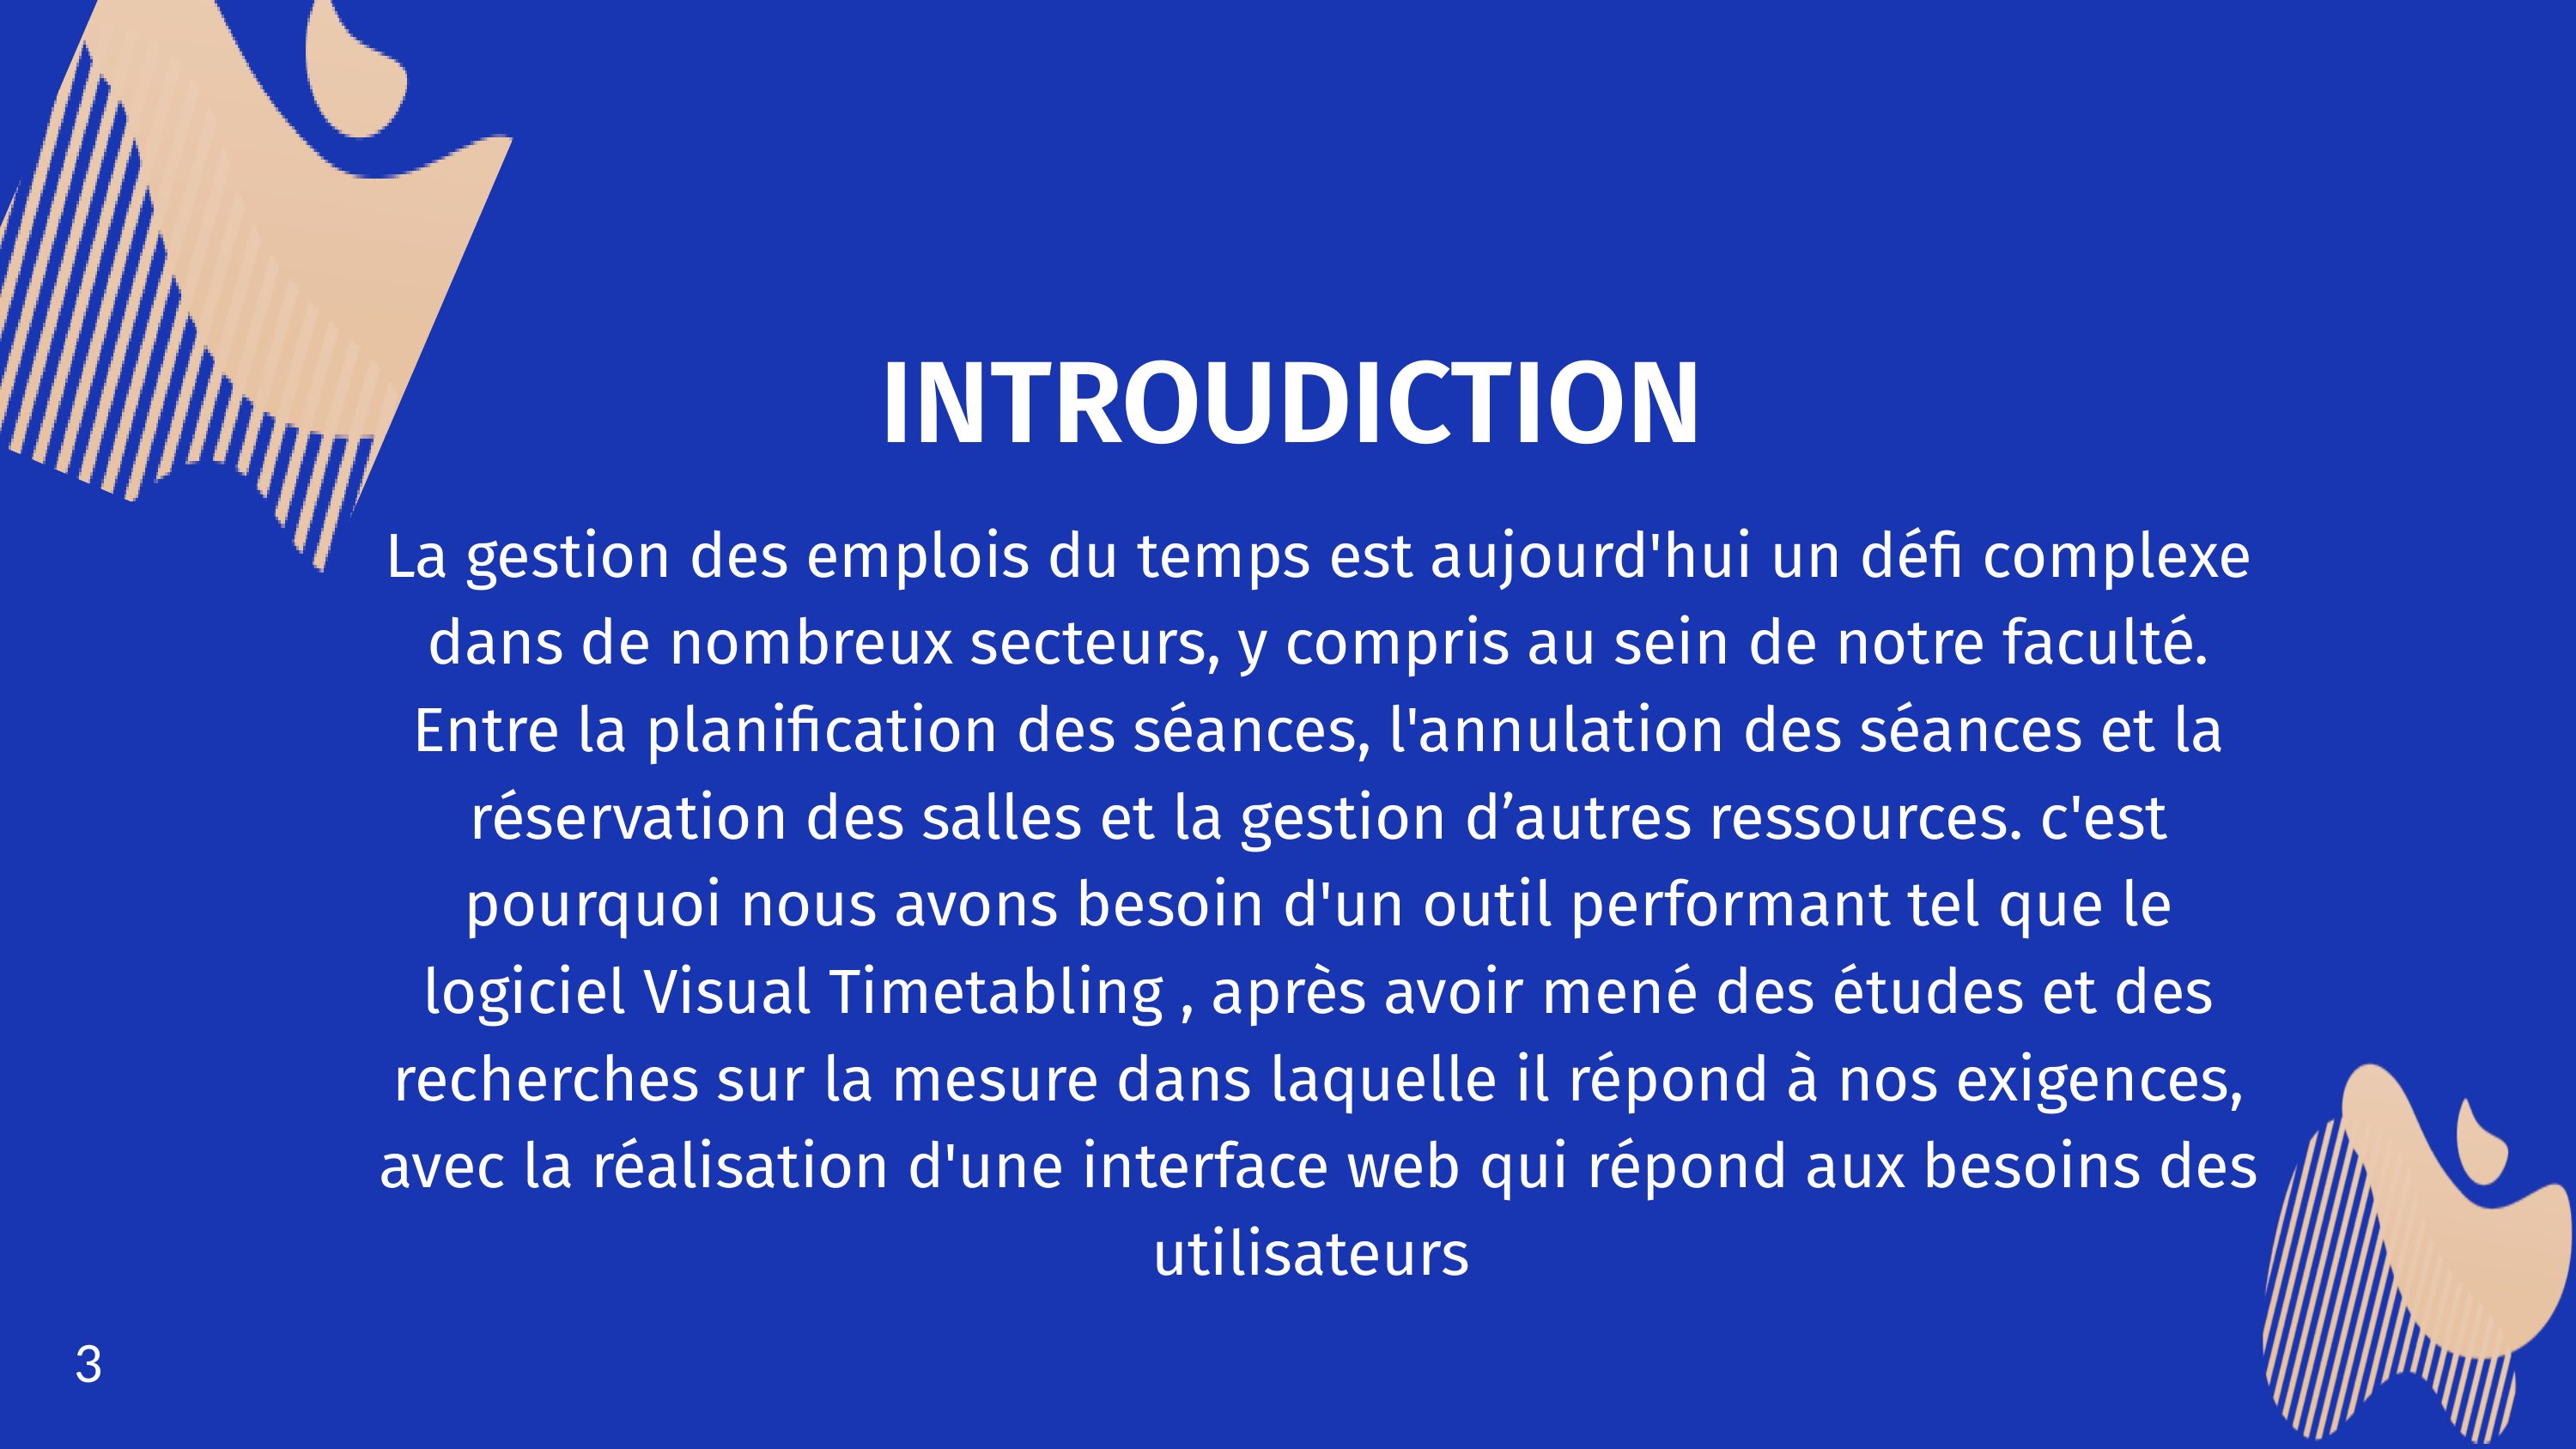

INTROUDICTION

La gestion des emplois du temps est aujourd'hui un défi complexe dans de nombreux secteurs, y compris au sein de notre faculté. Entre la planification des séances, l'annulation des séances et la réservation des salles et la gestion d’autres ressources. c'est pourquoi nous avons besoin d'un outil performant tel que le logiciel Visual Timetabling , après avoir mené des études et des recherches sur la mesure dans laquelle il répond à nos exigences,
avec la réalisation d'une interface web qui répond aux besoins des utilisateurs

3